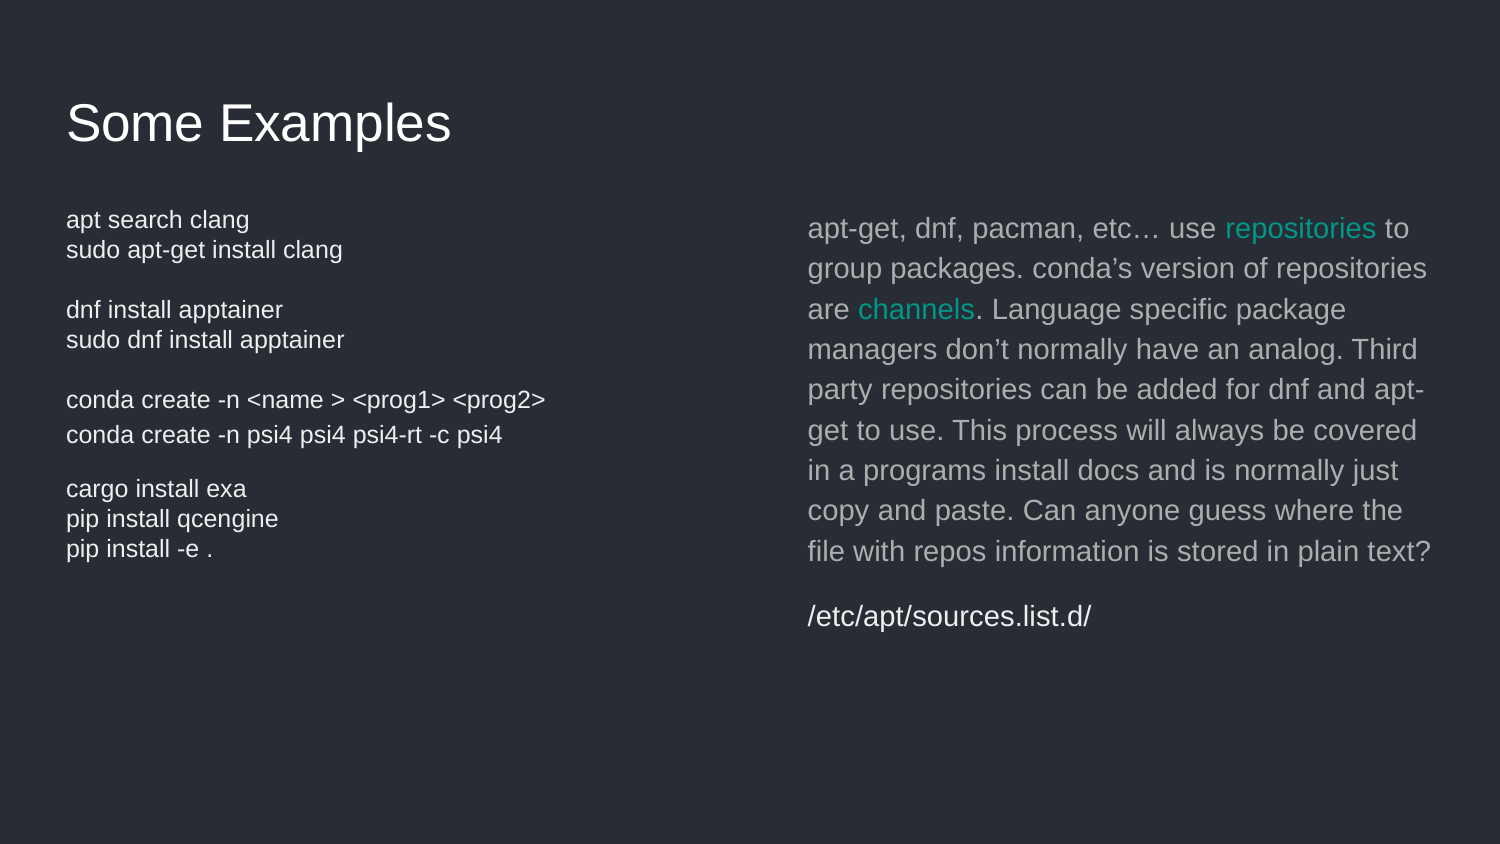

# Some Examples
apt search clang
sudo apt-get install clang

dnf install apptainer
sudo dnf install apptainer

conda create -n <name > <prog1> <prog2>
conda create -n psi4 psi4 psi4-rt -c psi4
cargo install exa
pip install qcengine
pip install -e .
apt-get, dnf, pacman, etc… use repositories to group packages. conda’s version of repositories are channels. Language specific package managers don’t normally have an analog. Third party repositories can be added for dnf and apt-get to use. This process will always be covered in a programs install docs and is normally just copy and paste. Can anyone guess where the file with repos information is stored in plain text?
/etc/apt/sources.list.d/